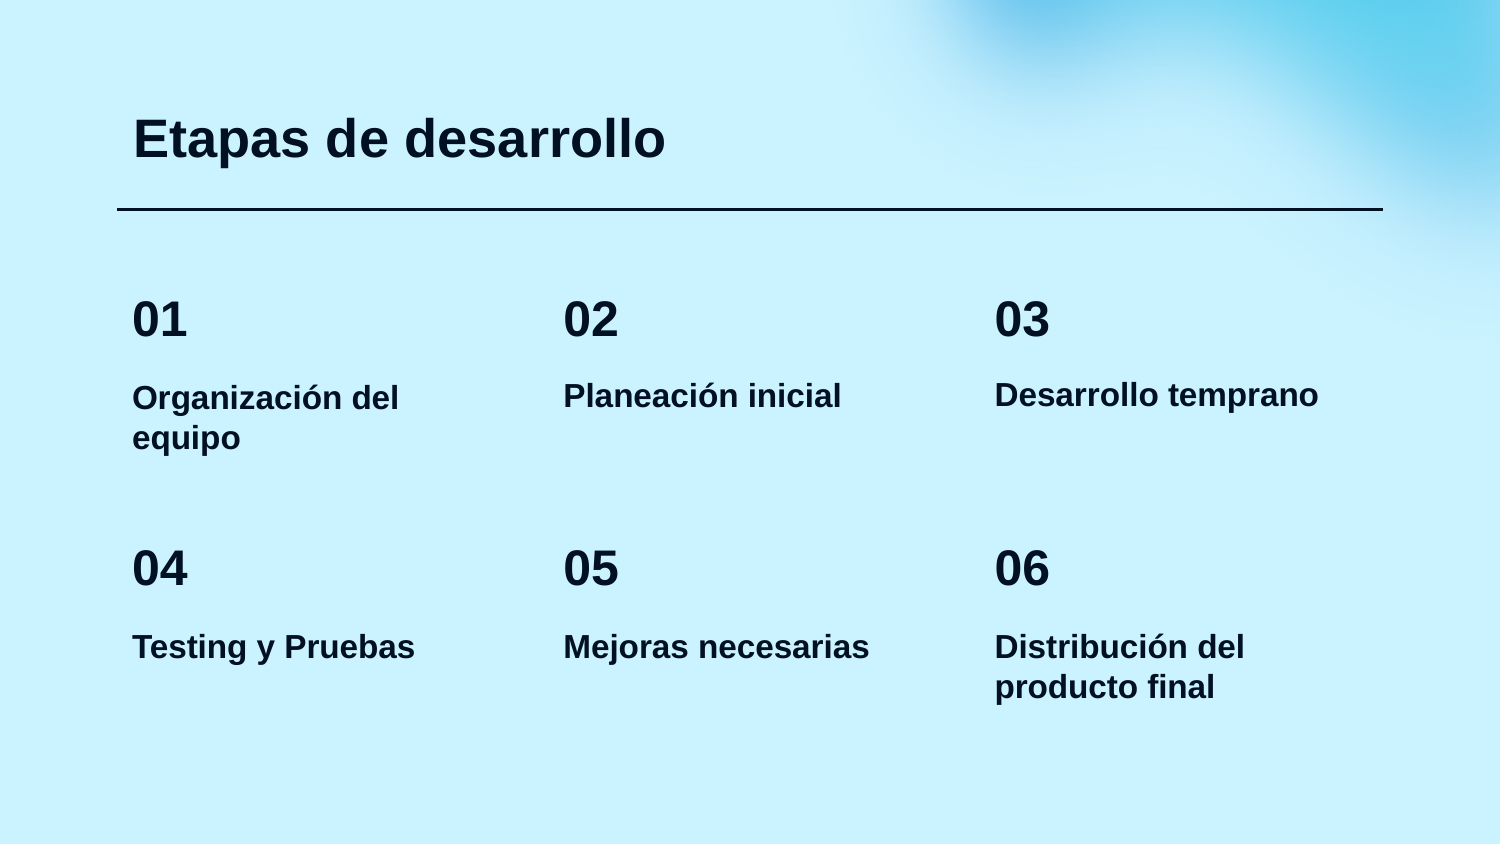

# Etapas de desarrollo
01
02
03
Desarrollo temprano
Planeación inicial
Organización del equipo
04
05
06
Testing y Pruebas
Mejoras necesarias
Distribución del producto final